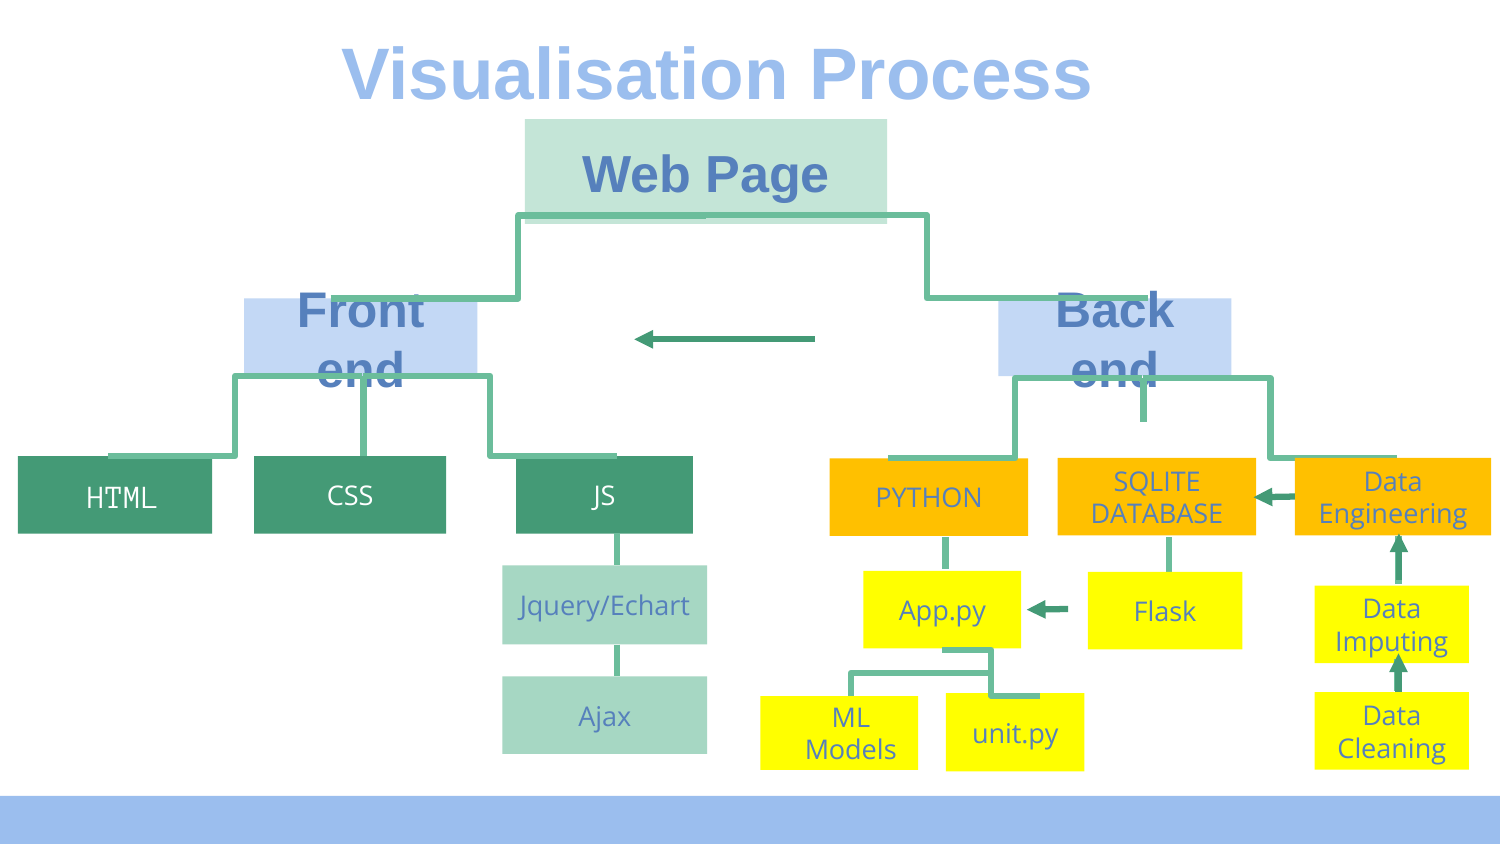

# Visualisation Process
Web Page
Front end
Back end
   HTML
CSS
JS
SQLITE DATABASE
Data Engineering
PYTHON
Jquery/Echart
App.py
Flask
Data Imputing
Ajax
Data Cleaning
unit.py
ML Models